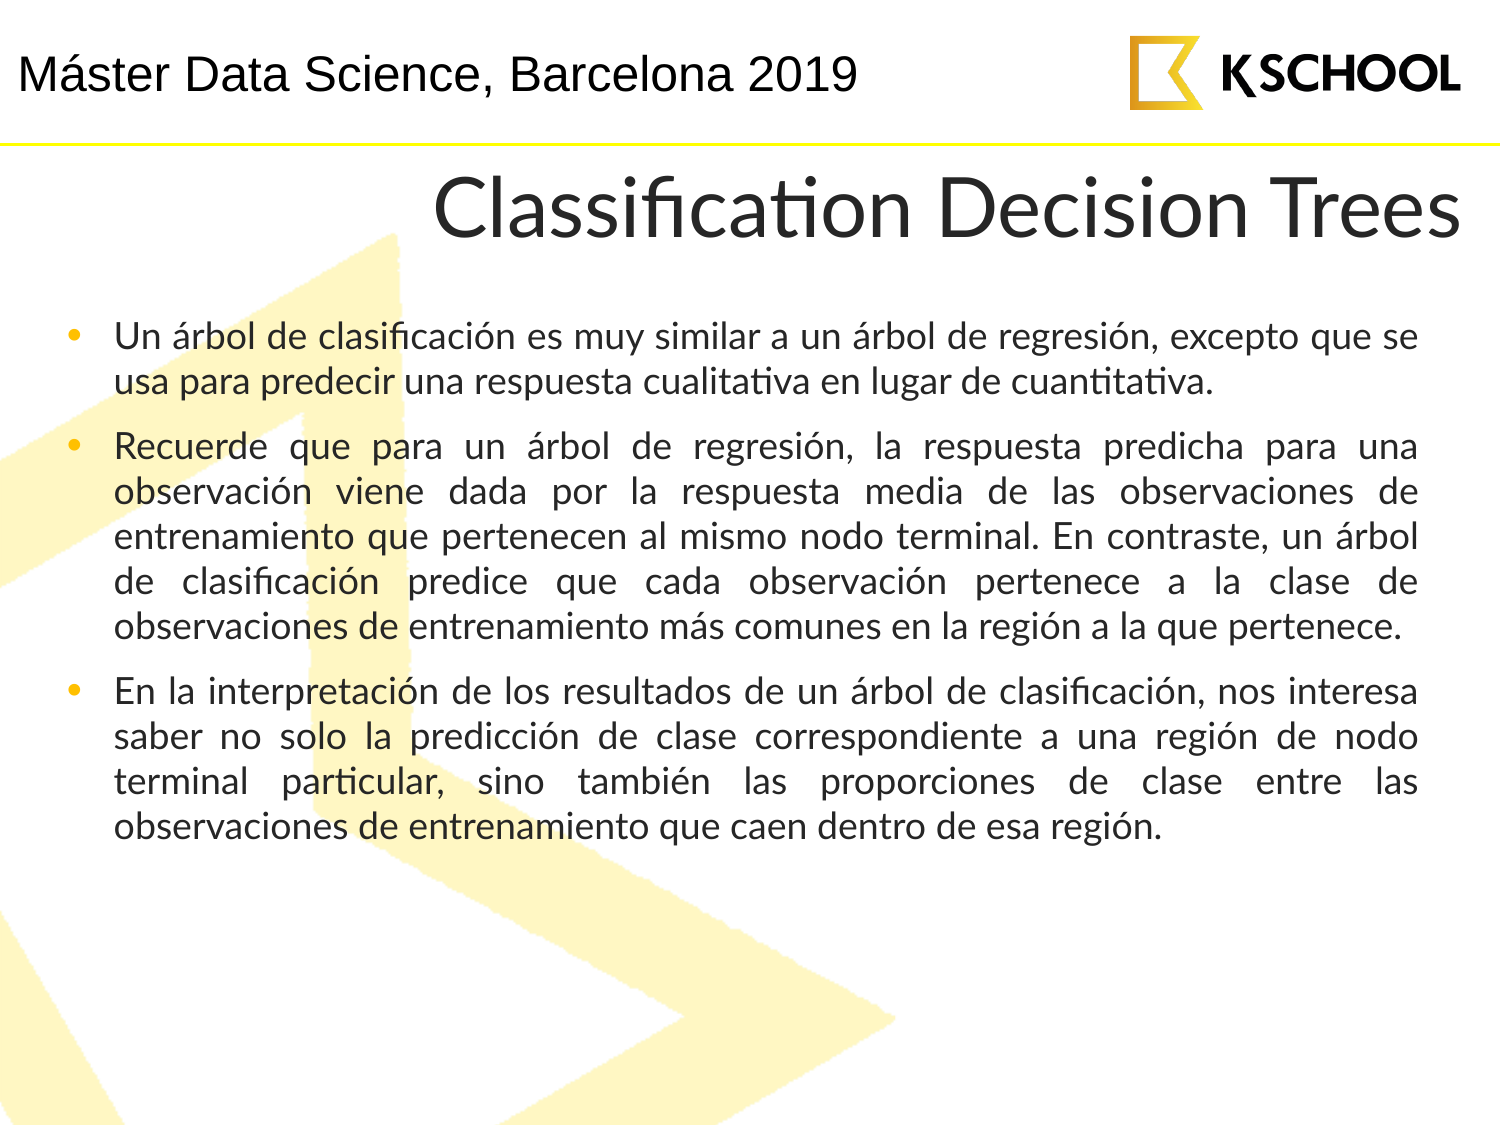

# Classification Decision Trees
Un árbol de clasificación es muy similar a un árbol de regresión, excepto que se usa para predecir una respuesta cualitativa en lugar de cuantitativa.
Recuerde que para un árbol de regresión, la respuesta predicha para una observación viene dada por la respuesta media de las observaciones de entrenamiento que pertenecen al mismo nodo terminal. En contraste, un árbol de clasificación predice que cada observación pertenece a la clase de observaciones de entrenamiento más comunes en la región a la que pertenece.
En la interpretación de los resultados de un árbol de clasificación, nos interesa saber no solo la predicción de clase correspondiente a una región de nodo terminal particular, sino también las proporciones de clase entre las observaciones de entrenamiento que caen dentro de esa región.